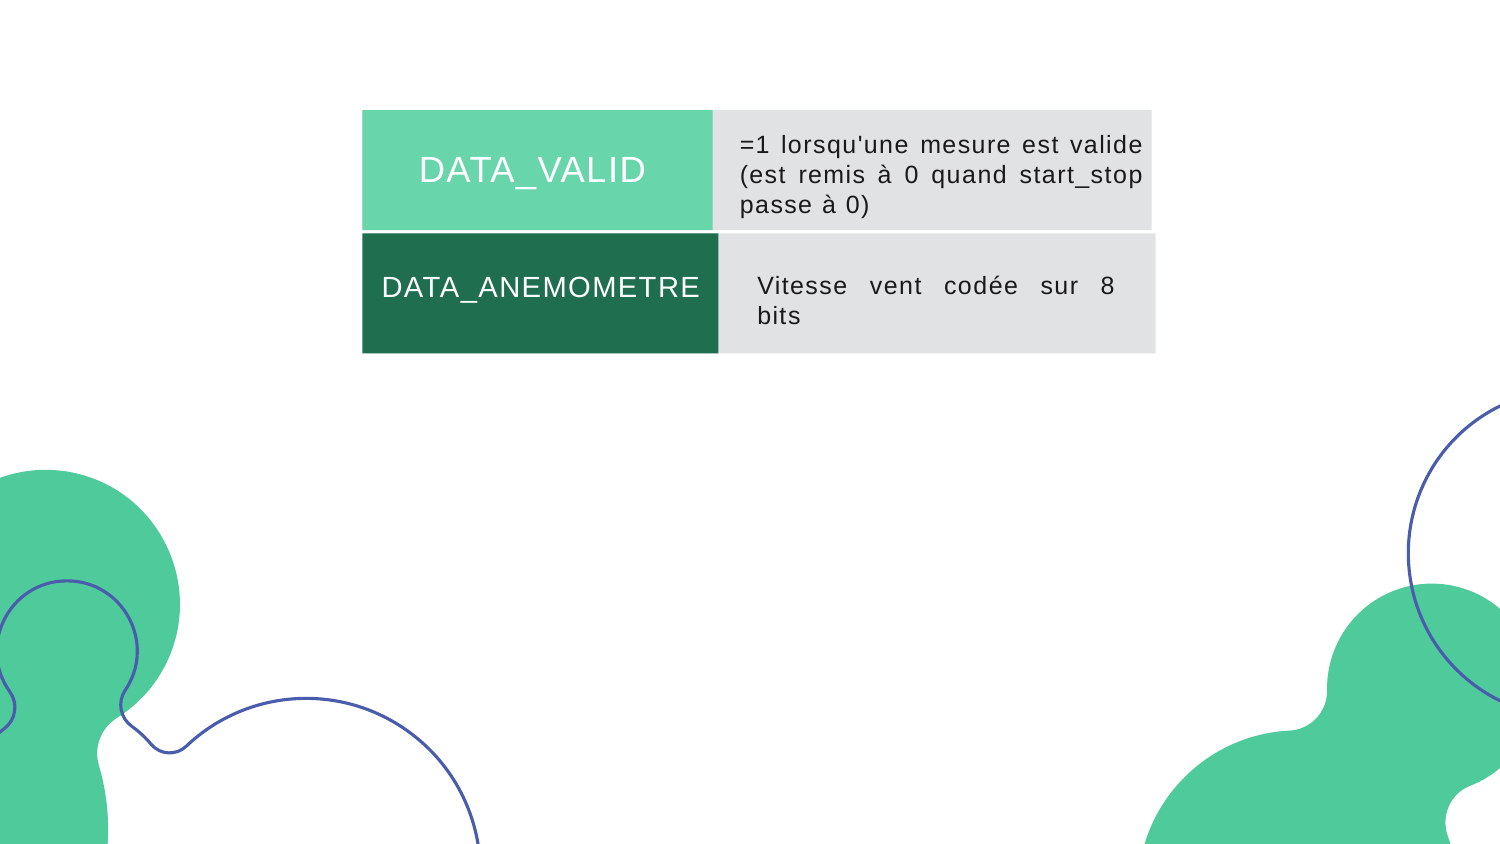

=1 lorsqu'une mesure est valide (est remis à 0 quand start_stop passe à 0)
DATA_VALID

DATA_ANEMOMETRE
Vitesse vent codée sur 8 bits